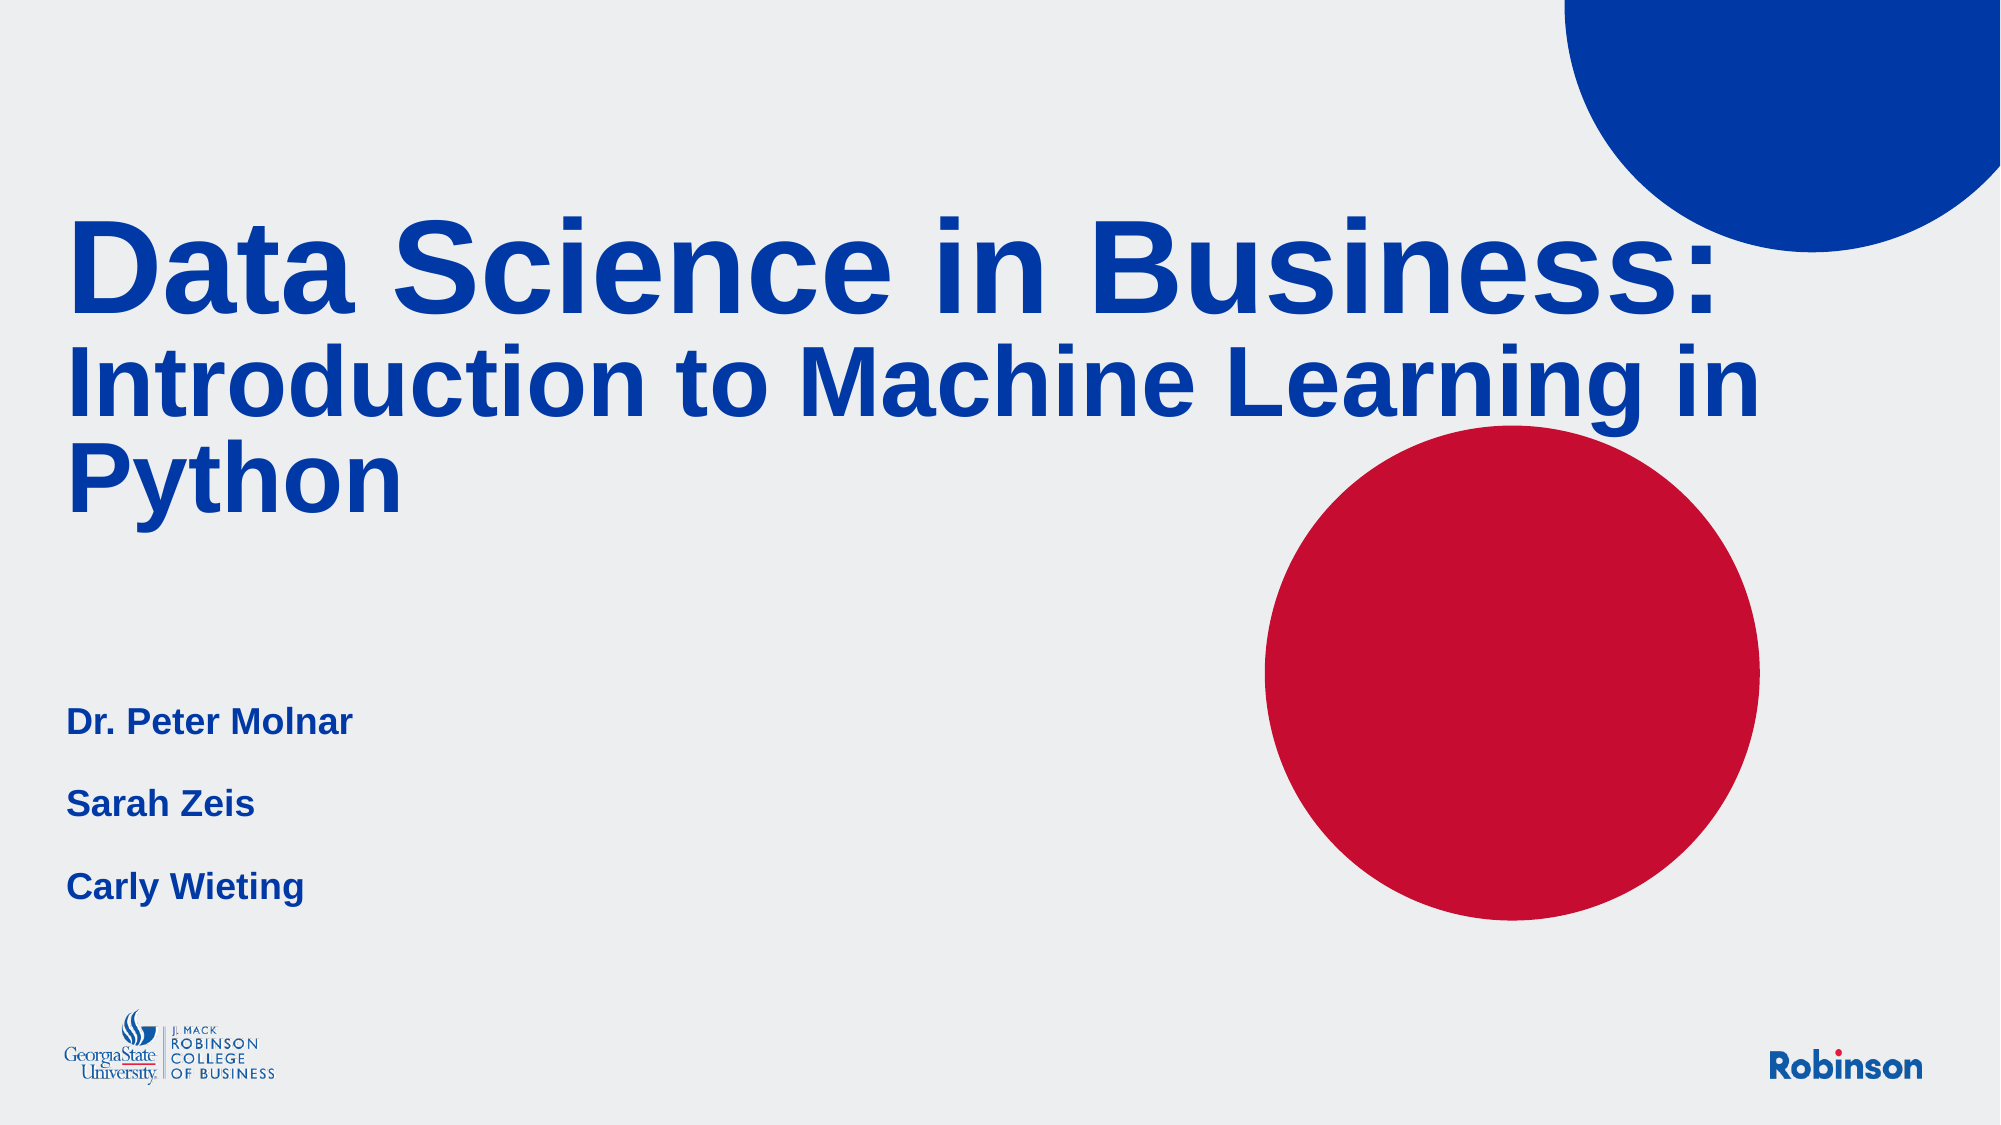

# Data Science in Business: Introduction to Machine Learning in Python
Dr. Peter Molnar
Sarah Zeis
Carly Wieting